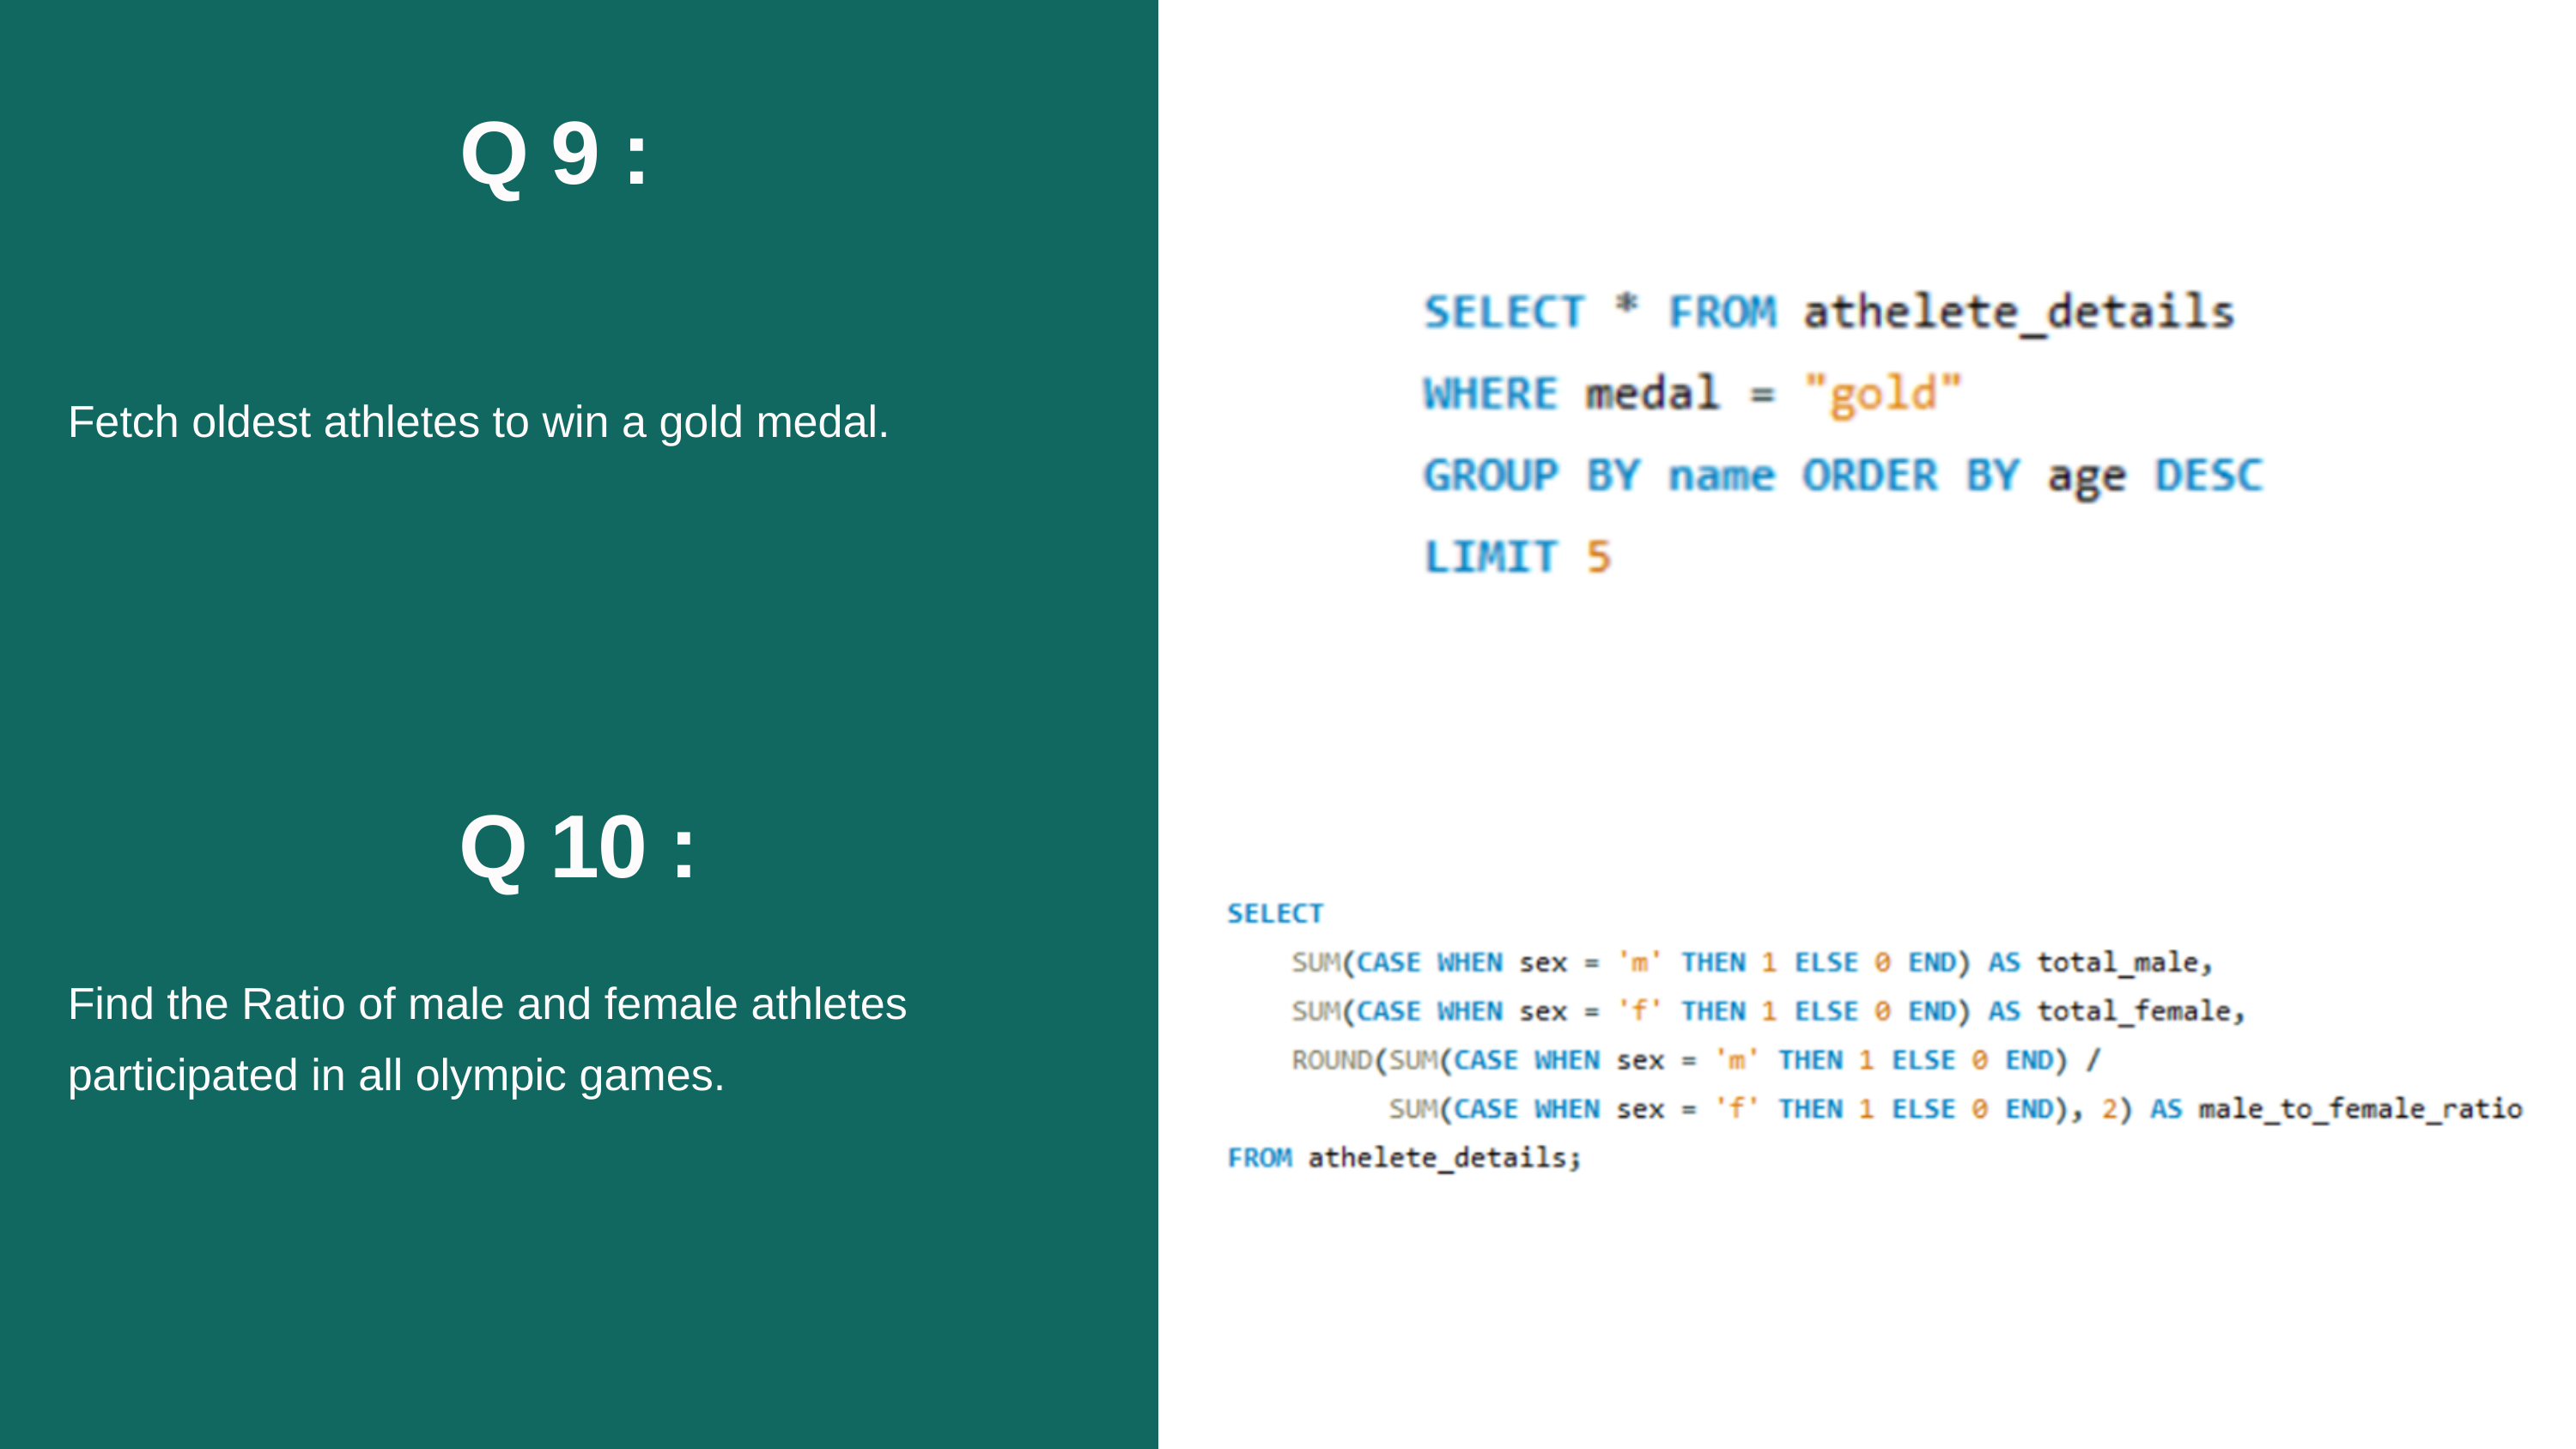

Q 9 :

Fetch oldest athletes to win a gold medal.
Q 10 :

Find the Ratio of male and female athletes participated in all olympic games.